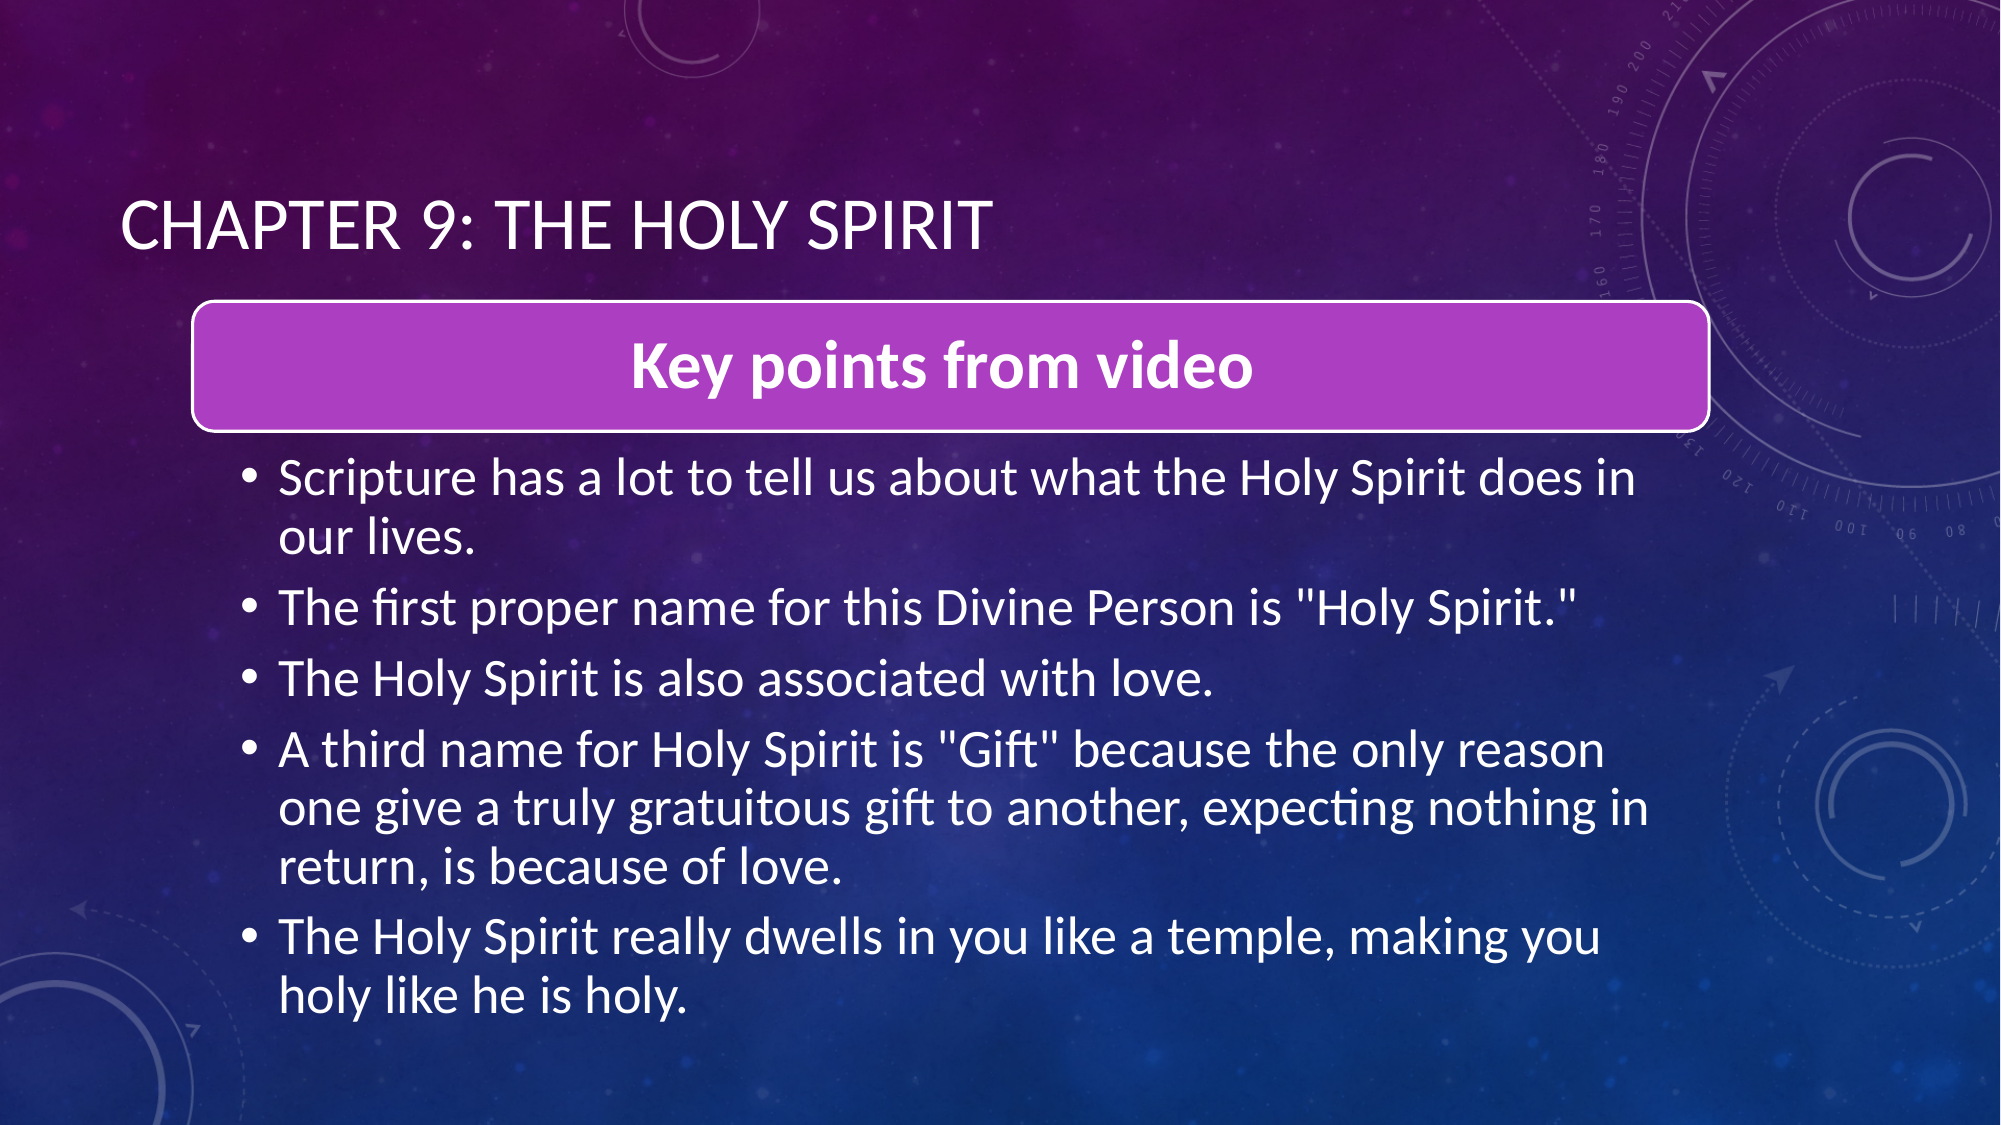

# Chapter 9: The Holy Spirit

Key points from video
Scripture has a lot to tell us about what the Holy Spirit does in our lives.
The first proper name for this Divine Person is "Holy Spirit."
The Holy Spirit is also associated with love.
A third name for Holy Spirit is "Gift" because the only reason one give a truly gratuitous gift to another, expecting nothing in return, is because of love.
The Holy Spirit really dwells in you like a temple, making you holy like he is holy.